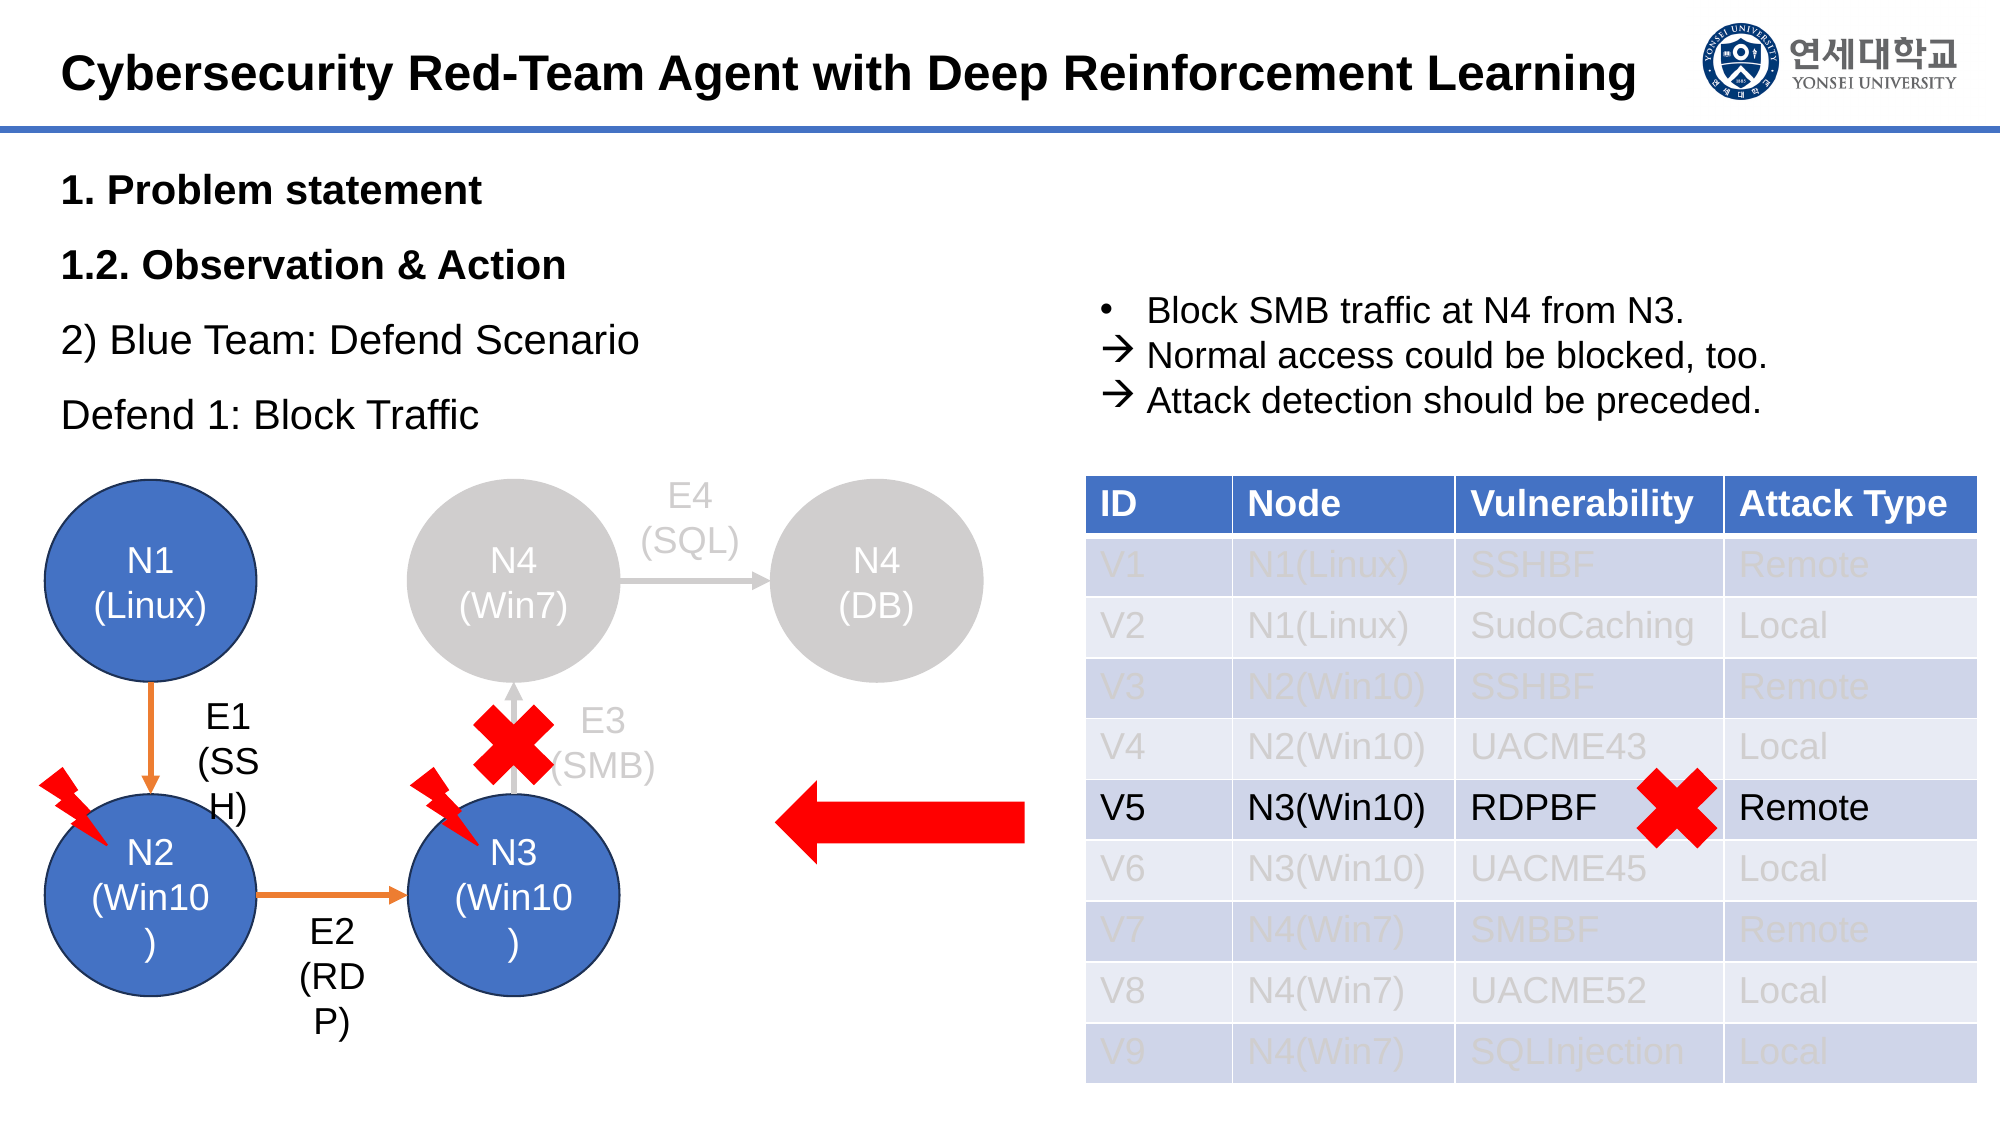

Cybersecurity Red-Team Agent with Deep Reinforcement Learning
1. Problem statement
1.2. Observation & Action
2) Blue Team: Defend Scenario
Defend 1: Block Traffic

Block SMB traffic at N4 from N3.
Normal access could be blocked, too.
Attack detection should be preceded.
E4
(SQL)
| ID | Node | Vulnerability | Attack Type |
| --- | --- | --- | --- |
| V1 | N1(Linux) | SSHBF | Remote |
| V2 | N1(Linux) | SudoCaching | Local |
| V3 | N2(Win10) | SSHBF | Remote |
| V4 | N2(Win10) | UACME43 | Local |
| V5 | N3(Win10) | RDPBF | Remote |
| V6 | N3(Win10) | UACME45 | Local |
| V7 | N4(Win7) | SMBBF | Remote |
| V8 | N4(Win7) | UACME52 | Local |
| V9 | N4(Win7) | SQLInjection | Local |
N1
(Linux)
N4
(Win7)
N4
(DB)
E1
(SSH)

E3
(SMB)

N2
(Win10)
N3
(Win10)
E2
(RDP)